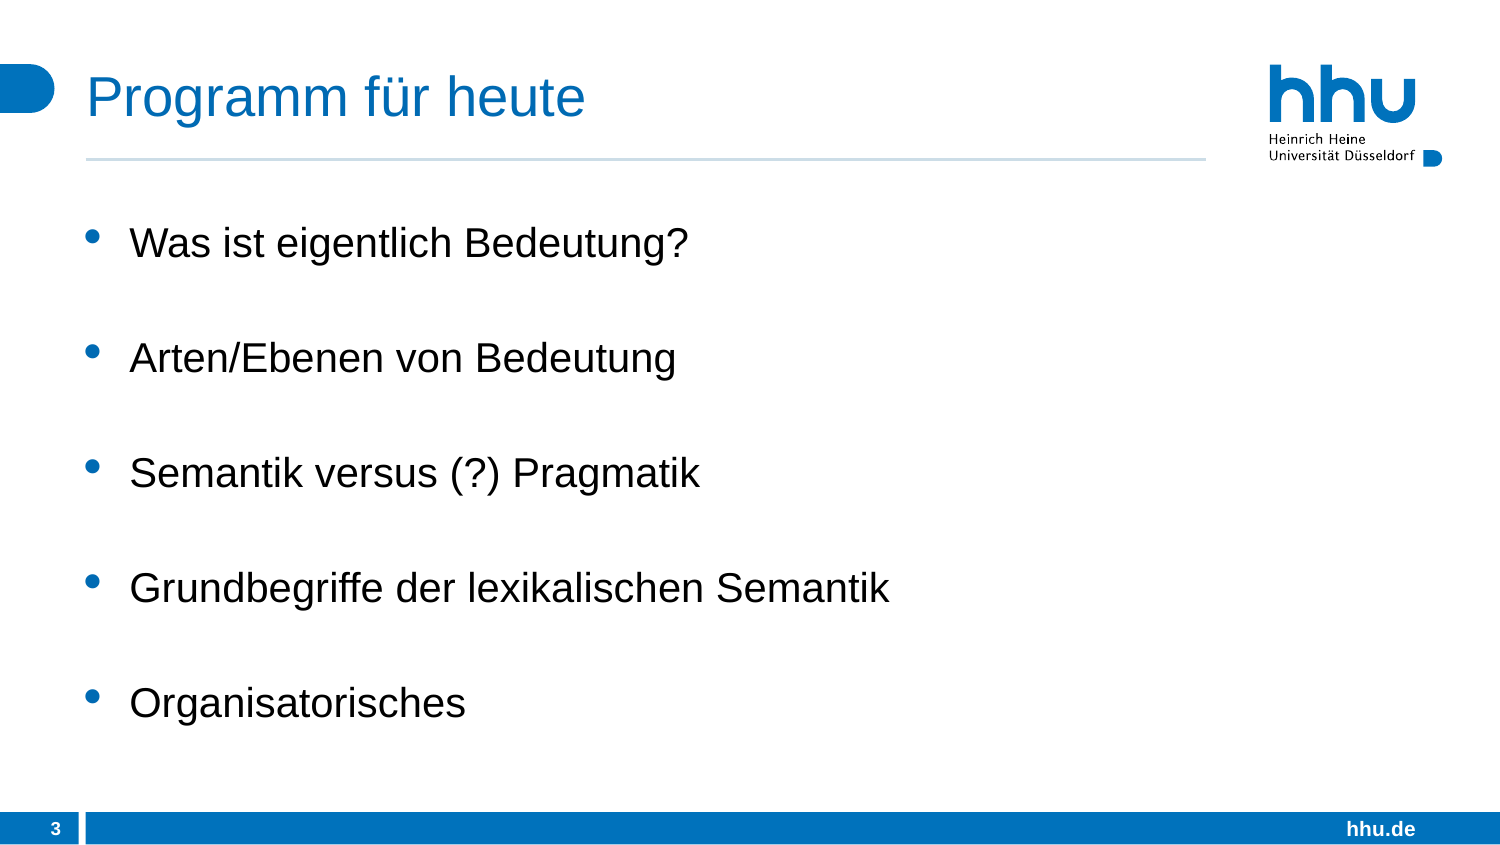

# Programm für heute
Was ist eigentlich Bedeutung?

Arten/Ebenen von Bedeutung

Semantik versus (?) Pragmatik

Grundbegriffe der lexikalischen Semantik

Organisatorisches
3